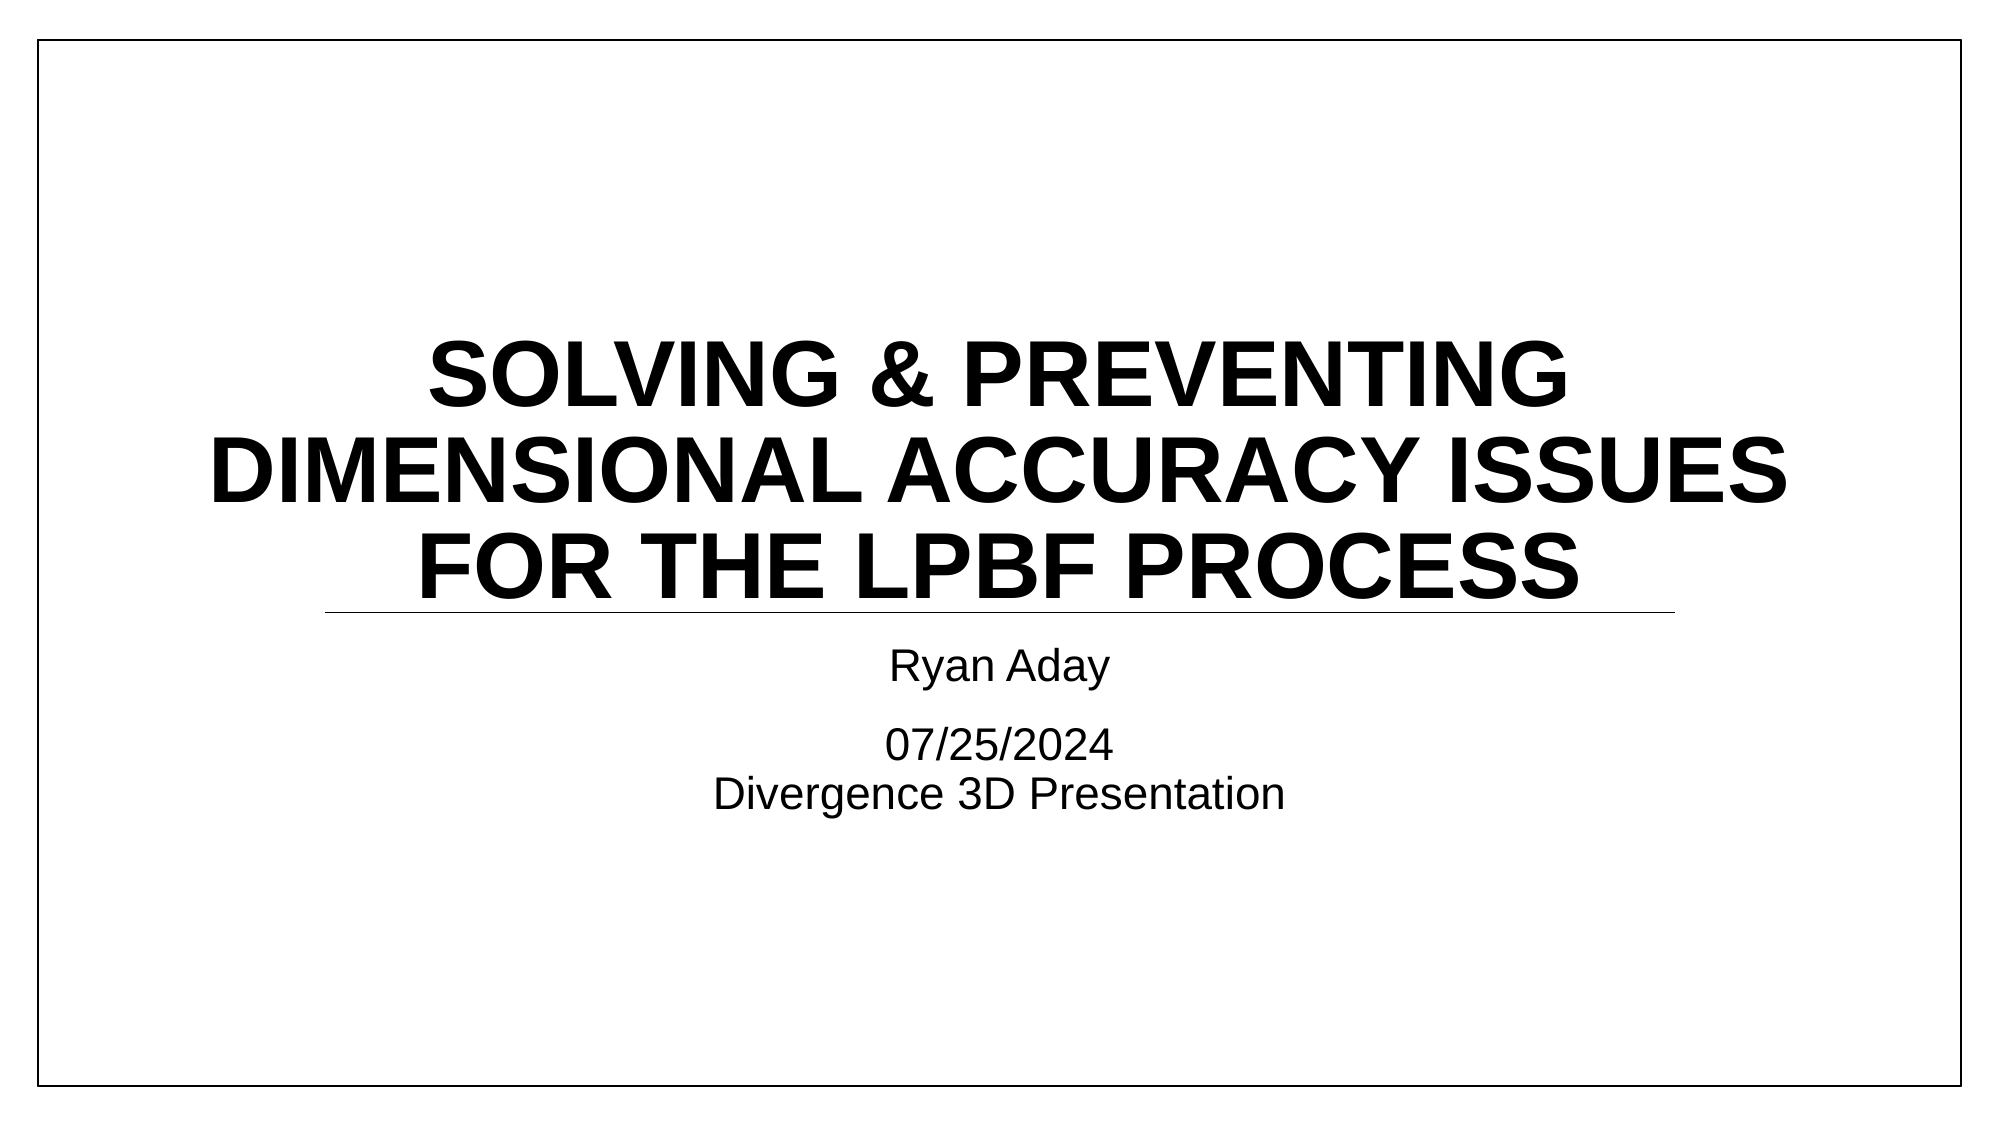

# Solving & Preventing Dimensional Accuracy Issues For the LPBF Process
Ryan Aday
07/25/2024
Divergence 3D Presentation